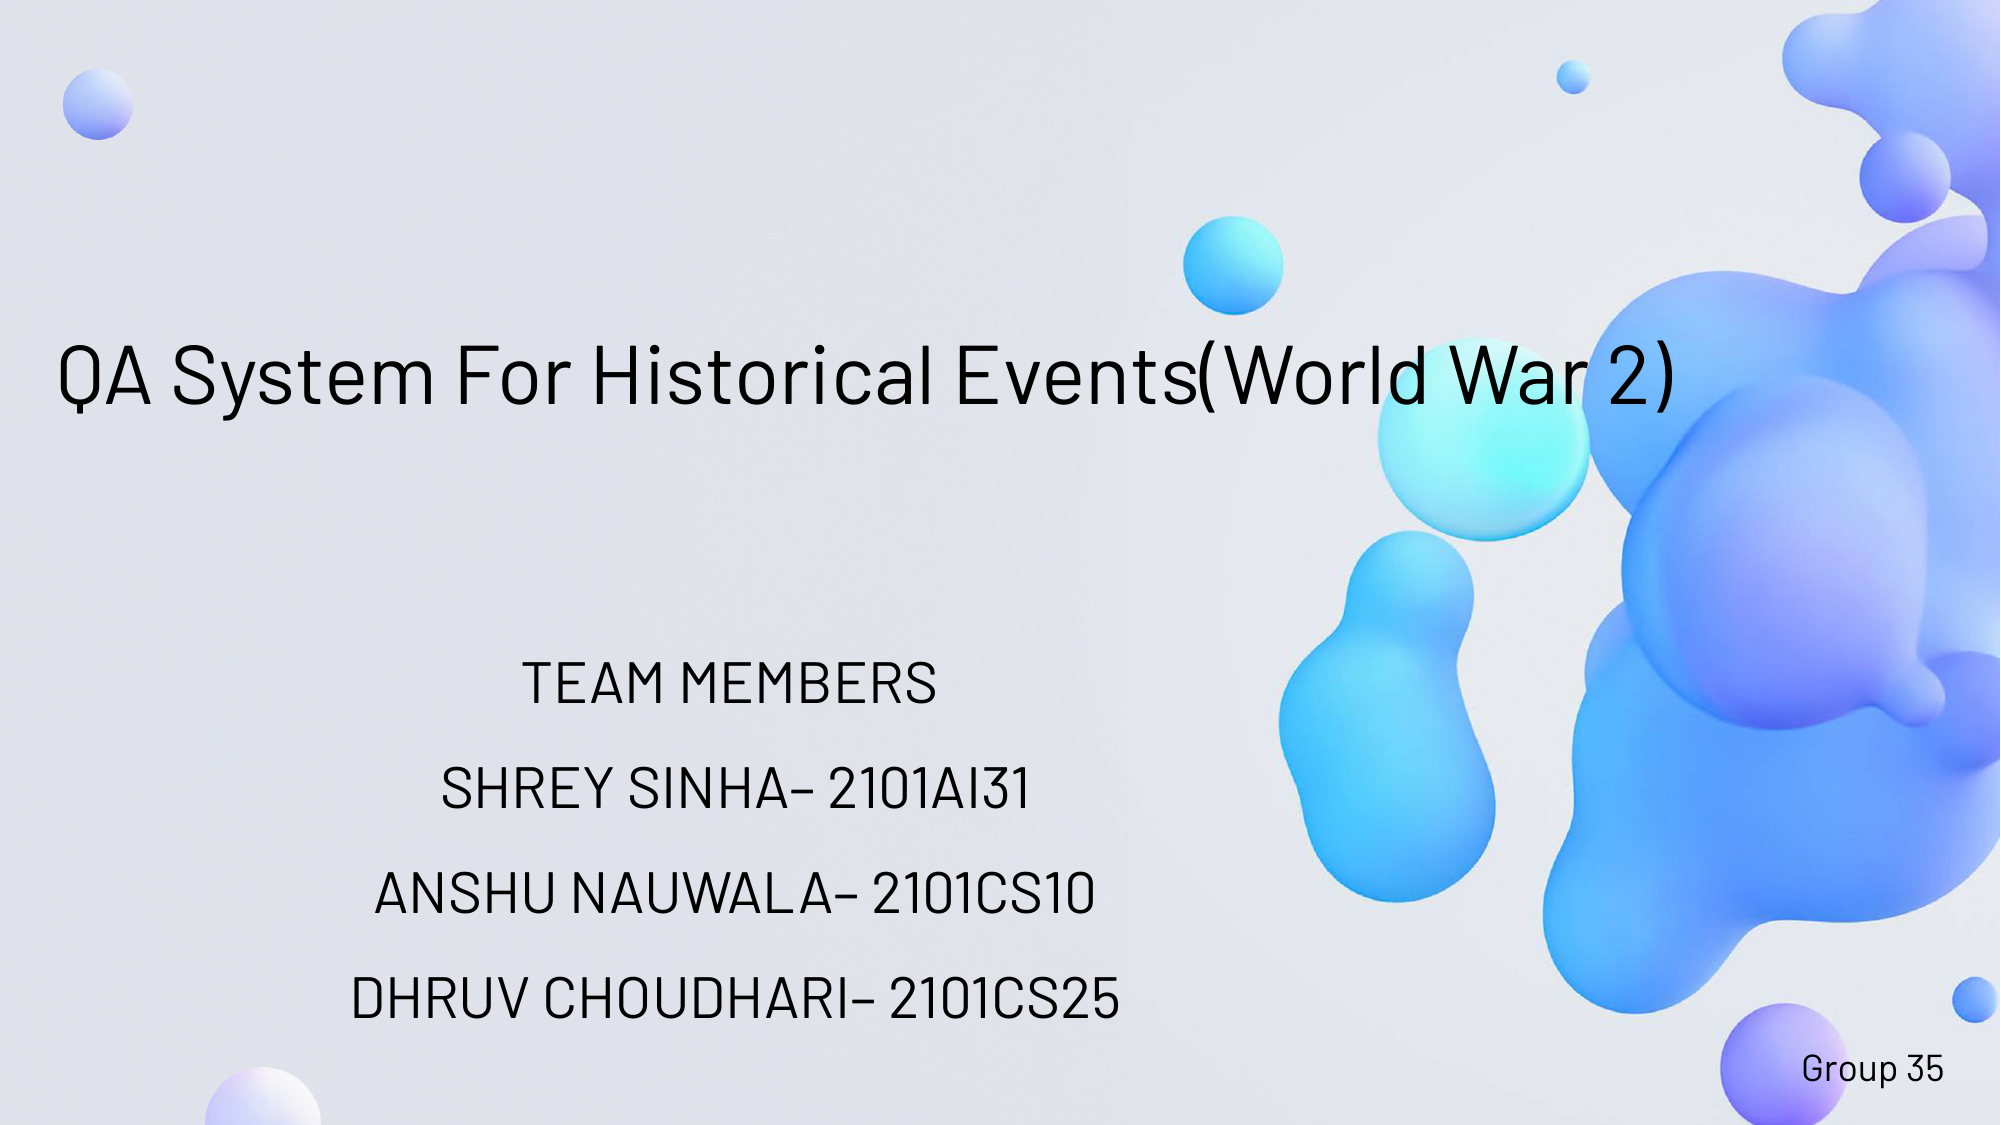

QA System For Historical Events(World War 2)
Team members
Shrey Sinha– 2101AI31
Anshu Nauwala– 2101CS10
DhruV Choudhari– 2101CS25
Group 35